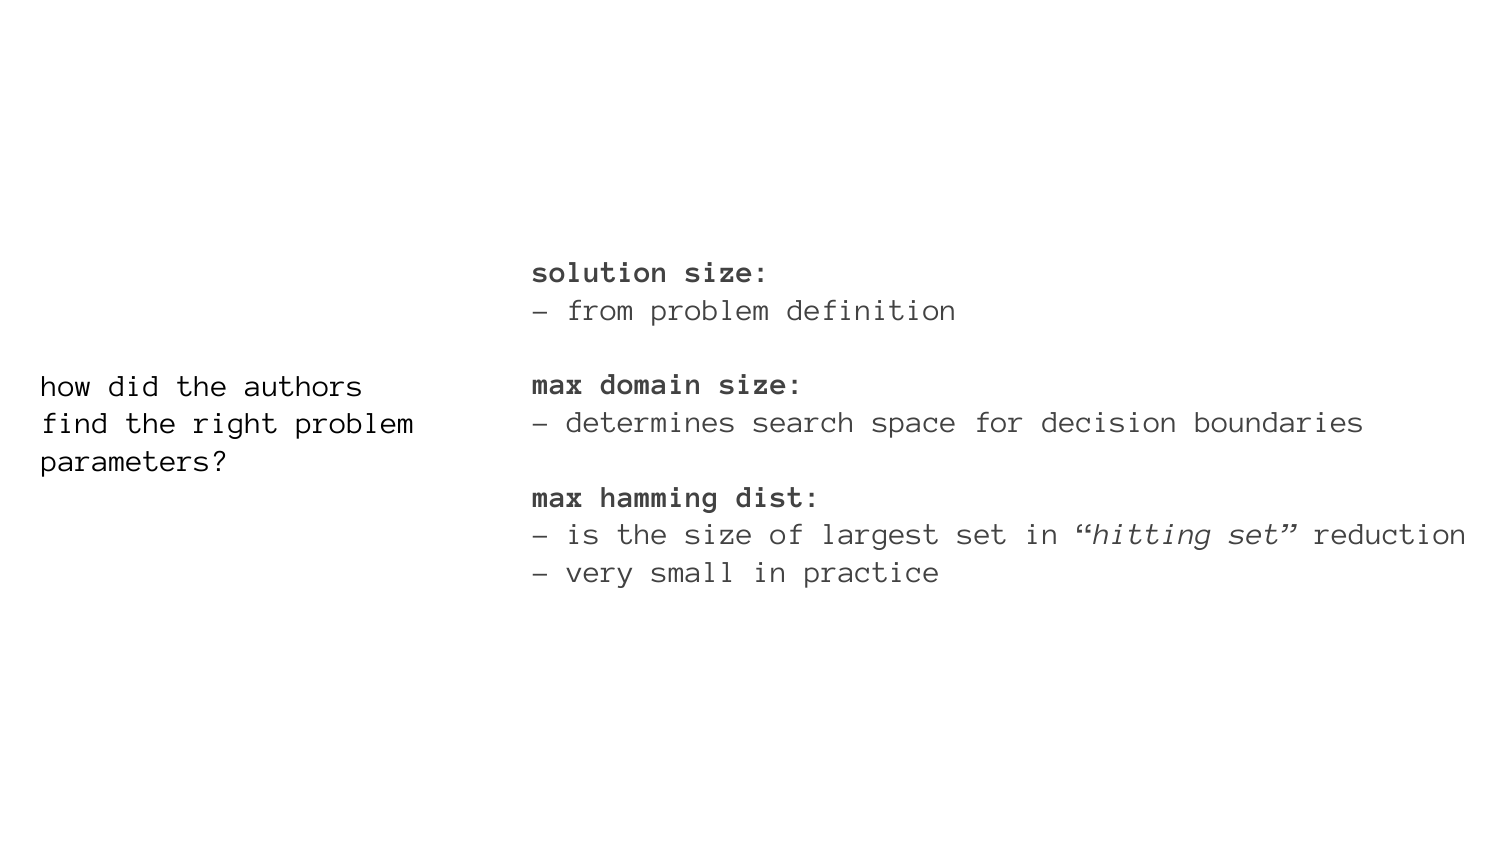

solution size:
- from problem definition

max domain size:
- determines search space for decision boundaries

max hamming dist:
- is the size of largest set in “hitting set” reduction
- very small in practice
how did the authors
find the right problem parameters?